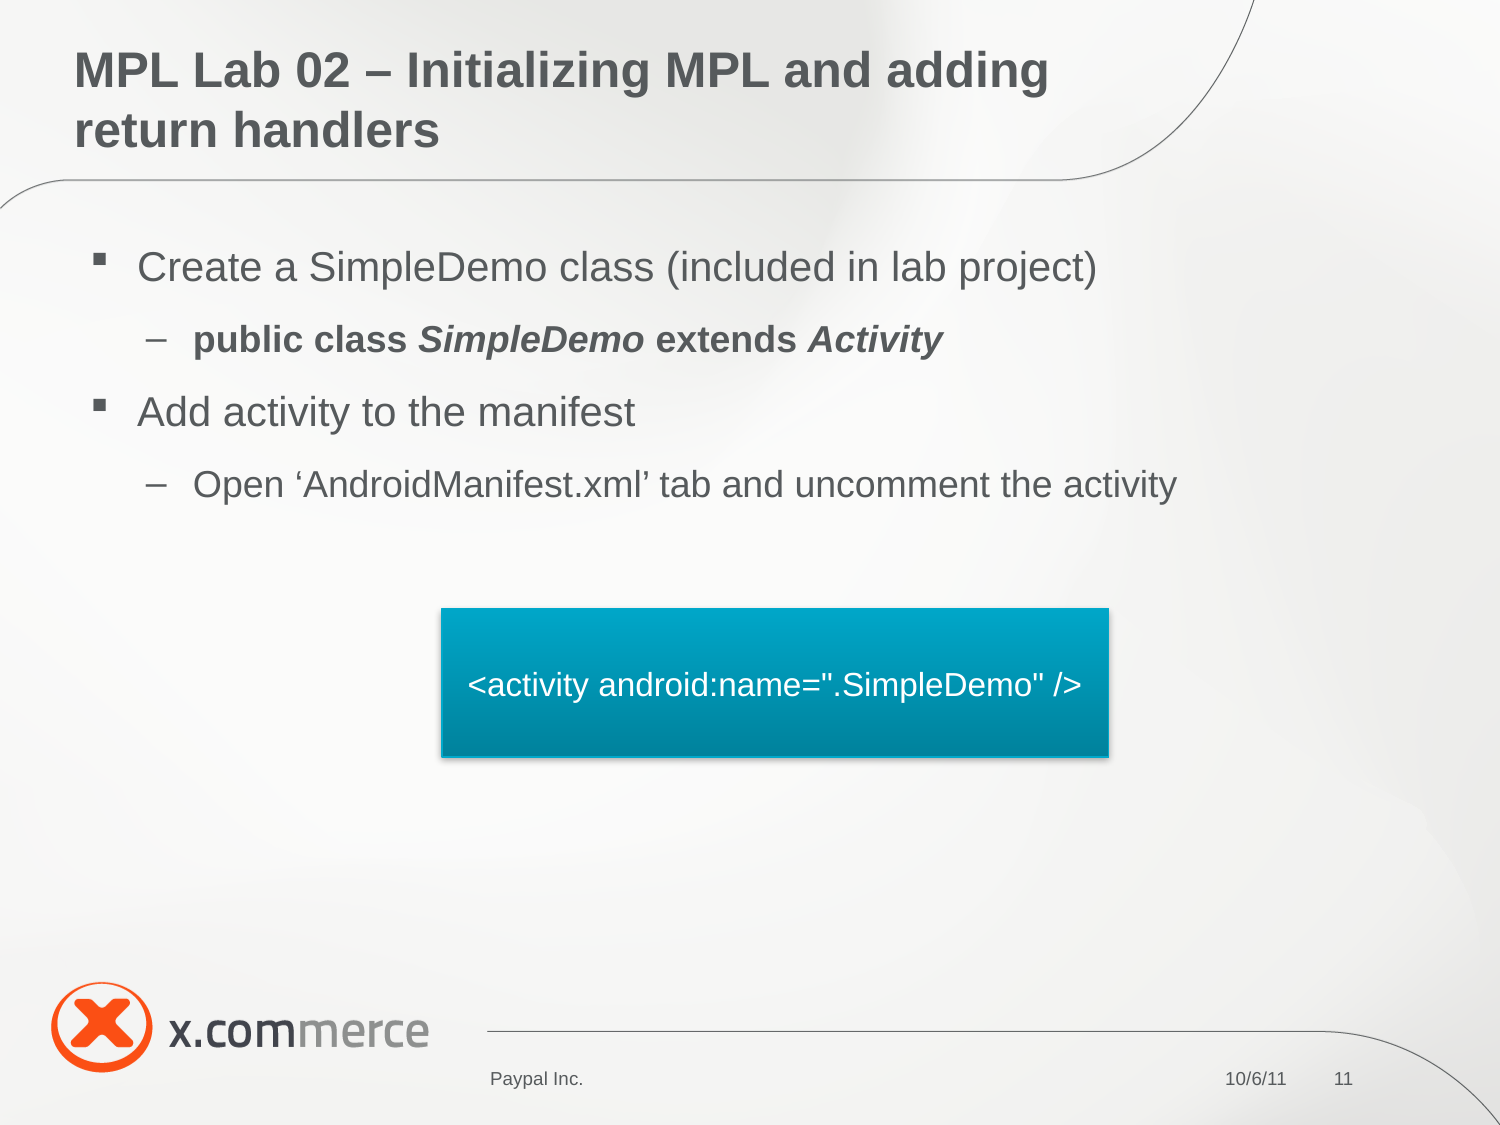

# MPL Lab 02 – Initializing MPL and adding return handlers
Create a SimpleDemo class (included in lab project)
public class SimpleDemo extends Activity
Add activity to the manifest
Open ‘AndroidManifest.xml’ tab and uncomment the activity

<activity android:name=".SimpleDemo" />
Paypal Inc.
10/6/11
11